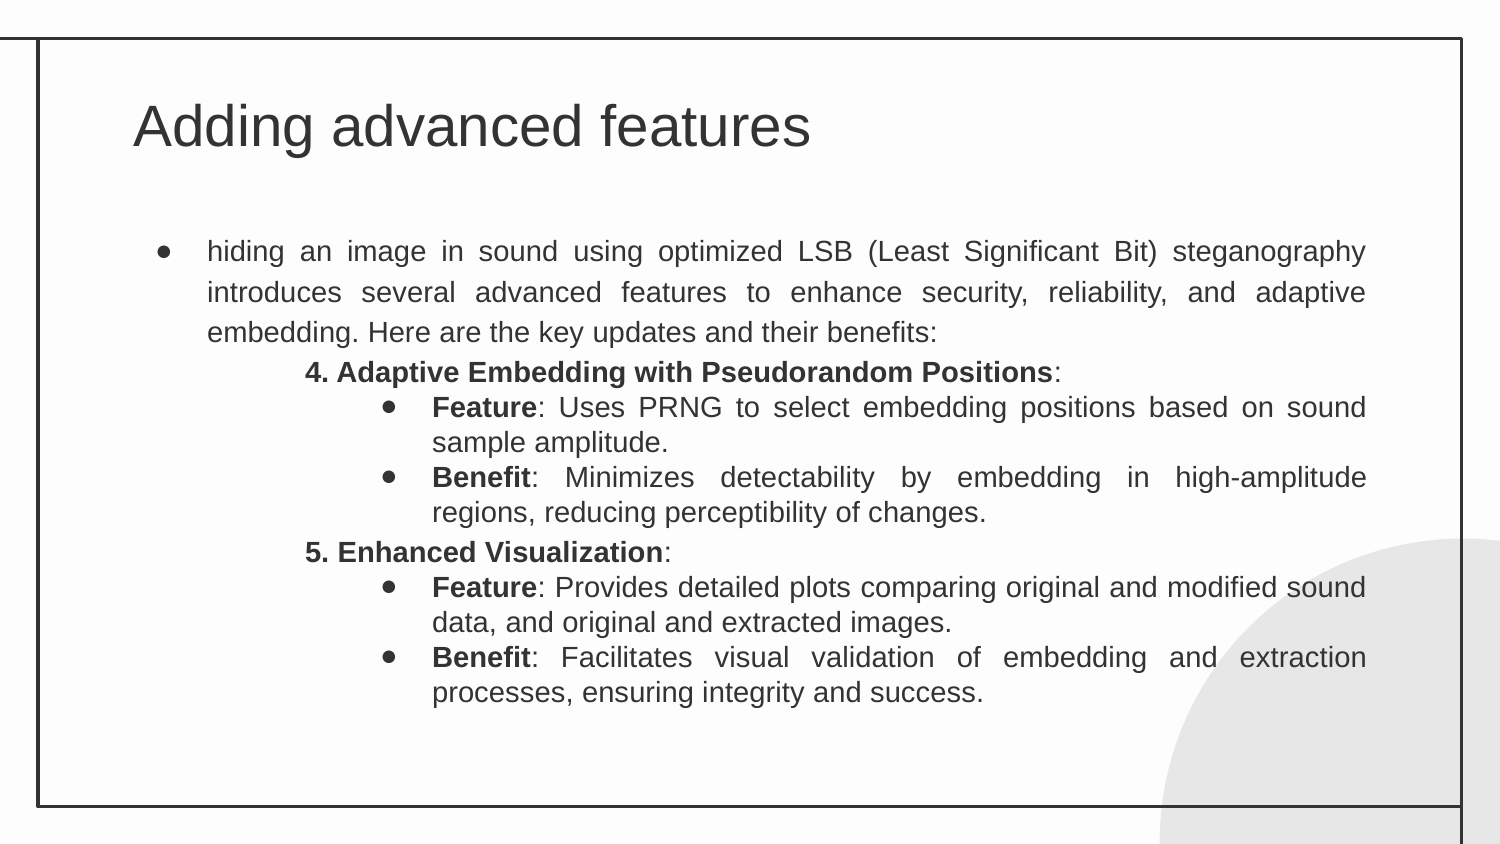

# Adding advanced features
hiding an image in sound using optimized LSB (Least Significant Bit) steganography introduces several advanced features to enhance security, reliability, and adaptive embedding. Here are the key updates and their benefits:
	4. Adaptive Embedding with Pseudorandom Positions:
Feature: Uses PRNG to select embedding positions based on sound sample amplitude.
Benefit: Minimizes detectability by embedding in high-amplitude regions, reducing perceptibility of changes.
	5. Enhanced Visualization:
Feature: Provides detailed plots comparing original and modified sound data, and original and extracted images.
Benefit: Facilitates visual validation of embedding and extraction processes, ensuring integrity and success.